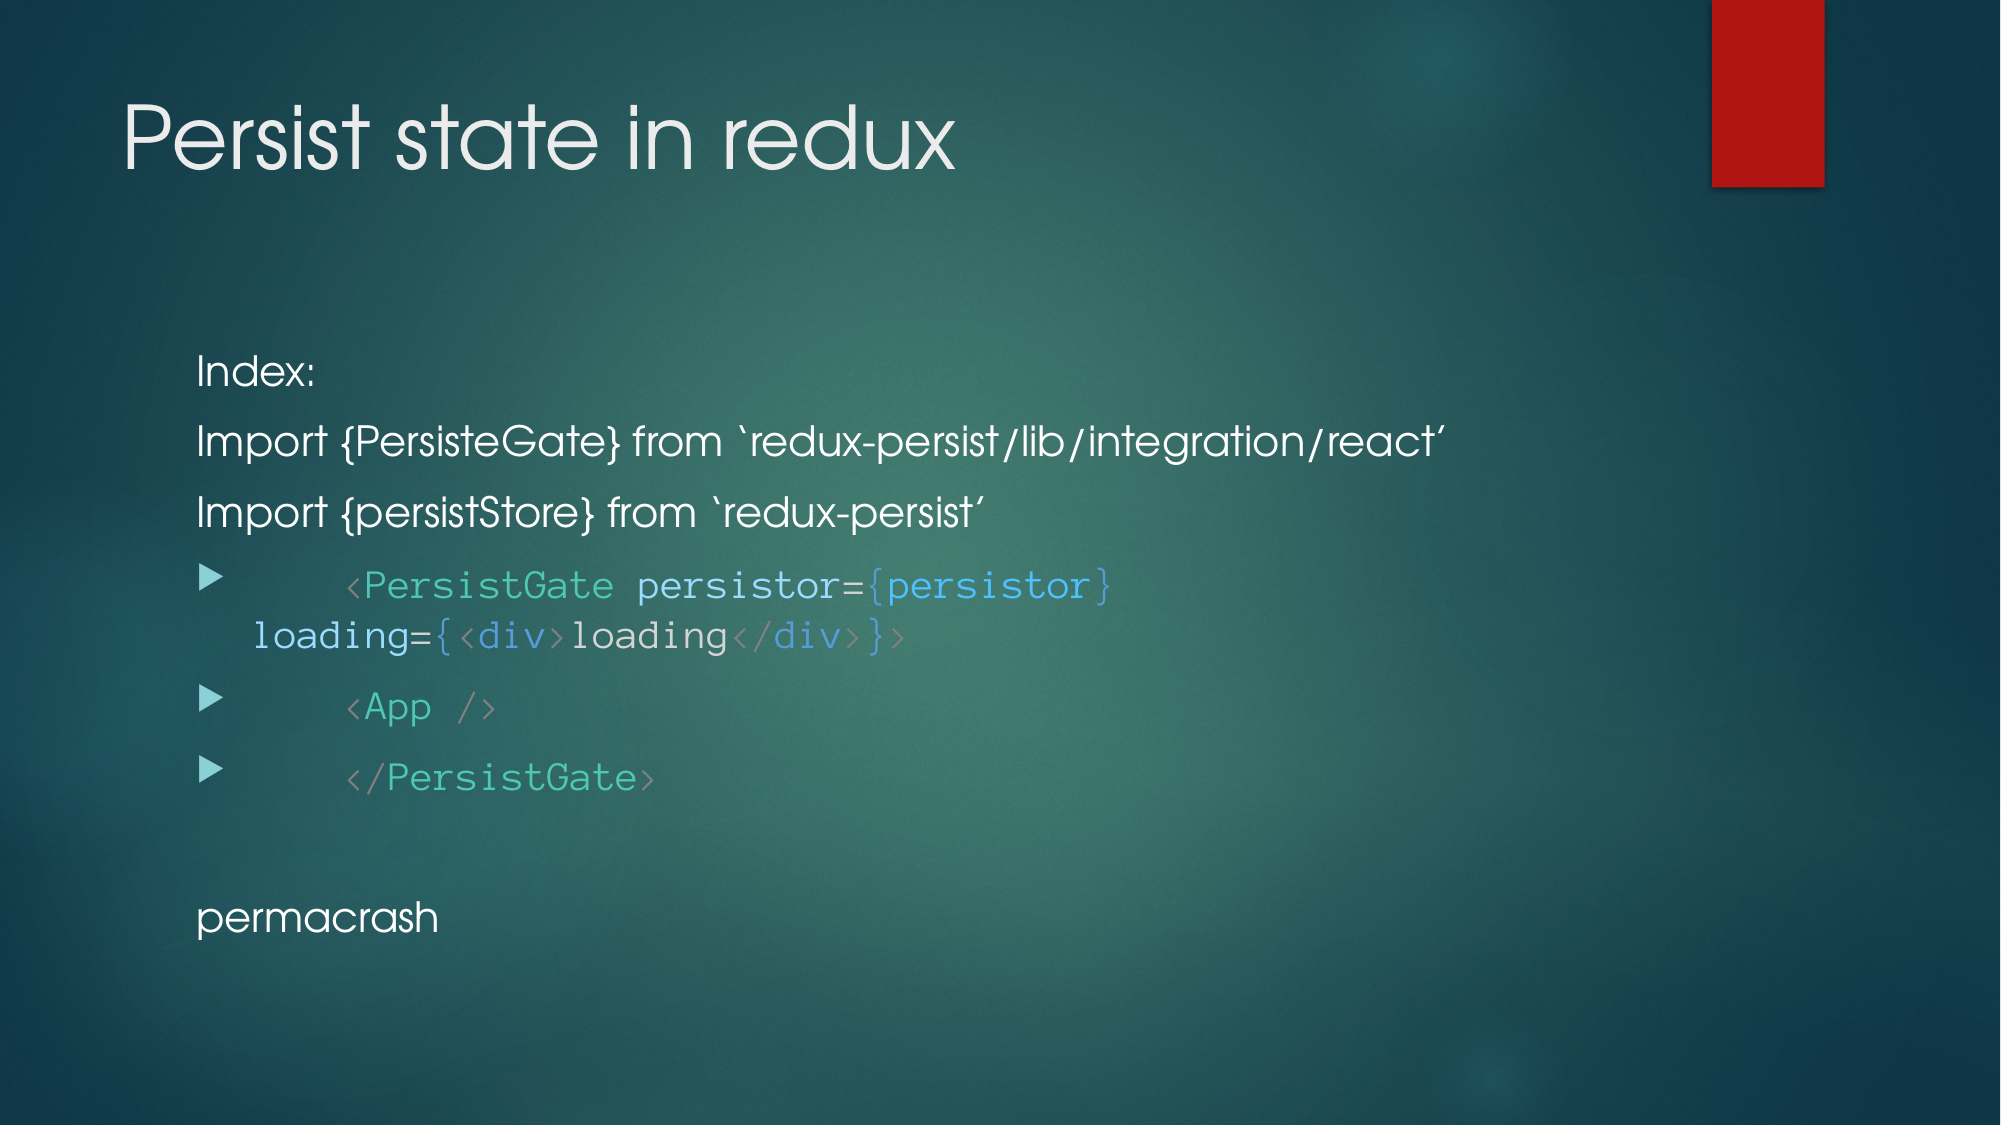

# Persist state in redux
Index:
Import {PersisteGate} from ‘redux-persist/lib/integration/react’
Import {persistStore} from ‘redux-persist’
    <PersistGate persistor={persistor} loading={<div>loading</div>}>
    <App />
    </PersistGate>

permacrash